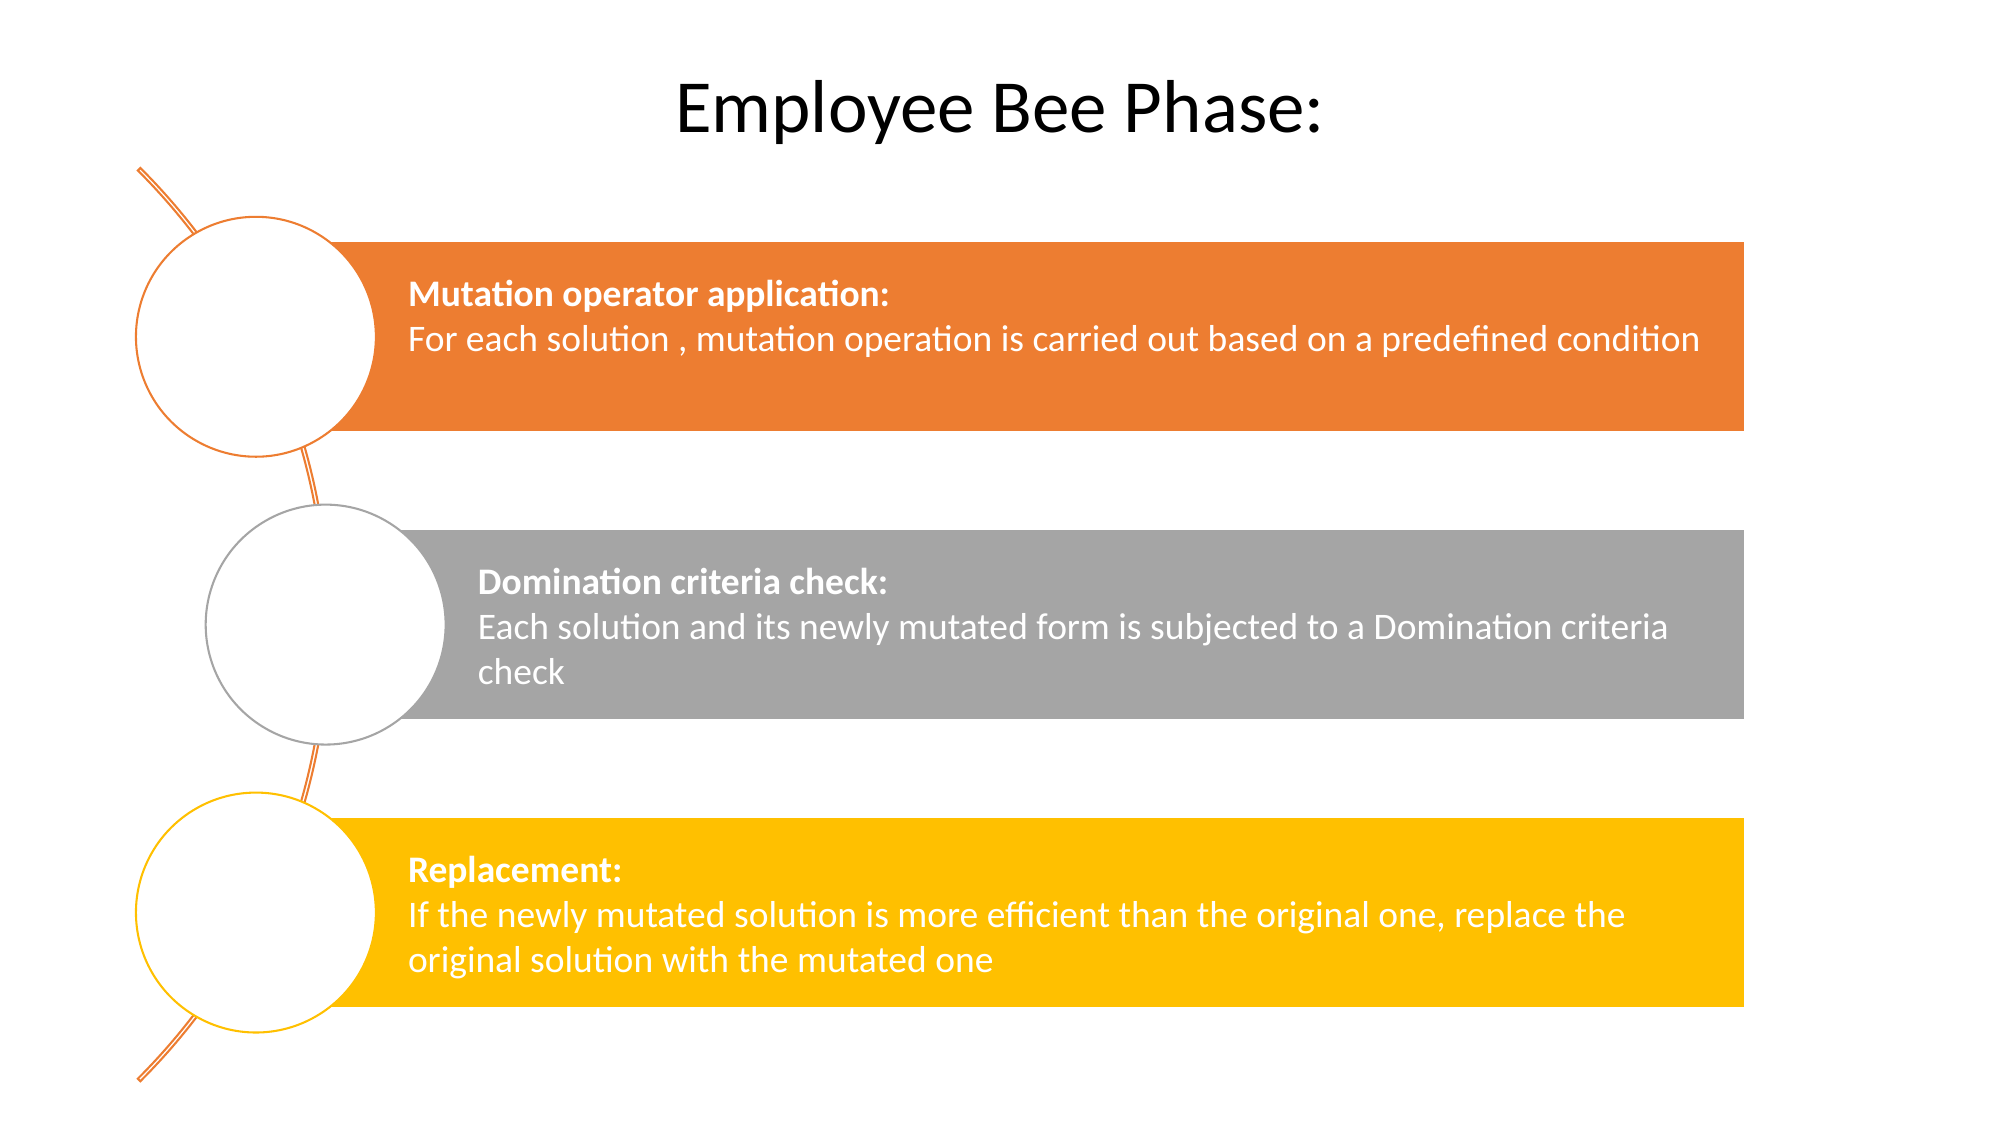

# Employee Bee Phase:
Mutation operator application:
For each solution , mutation operation is carried out based on a predefined condition
Domination criteria check:
Each solution and its newly mutated form is subjected to a Domination criteria check
Replacement:
If the newly mutated solution is more efficient than the original one, replace the original solution with the mutated one